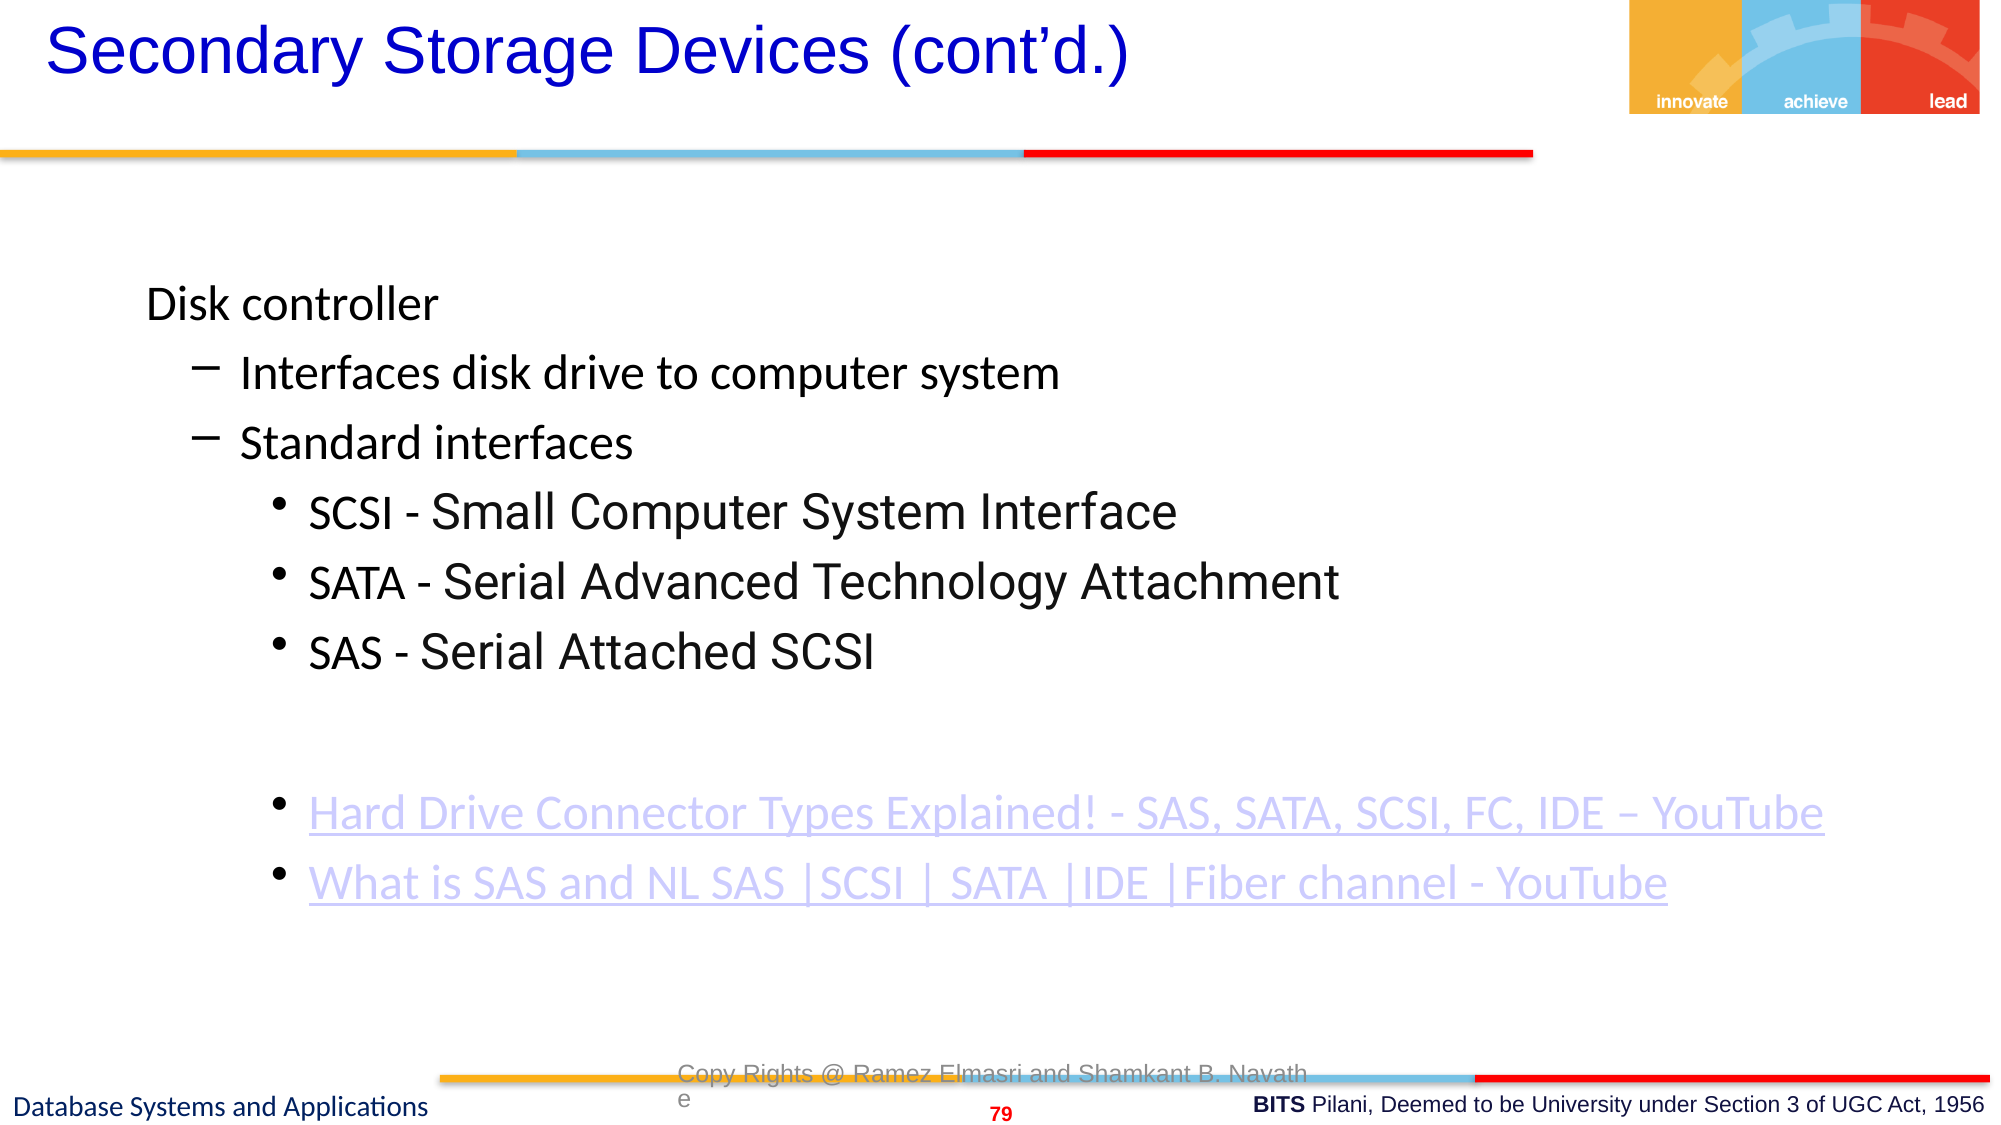

# Secondary Storage Devices (cont’d.)
Disk controller
Interfaces disk drive to computer system
Standard interfaces
SCSI - Small Computer System Interface
SATA - Serial Advanced Technology Attachment
SAS - Serial Attached SCSI

Hard Drive Connector Types Explained! - SAS, SATA, SCSI, FC, IDE – YouTube
What is SAS and NL SAS |SCSI | SATA |IDE |Fiber channel - YouTube

Copy Rights @ Ramez Elmasri and Shamkant B. Navathe